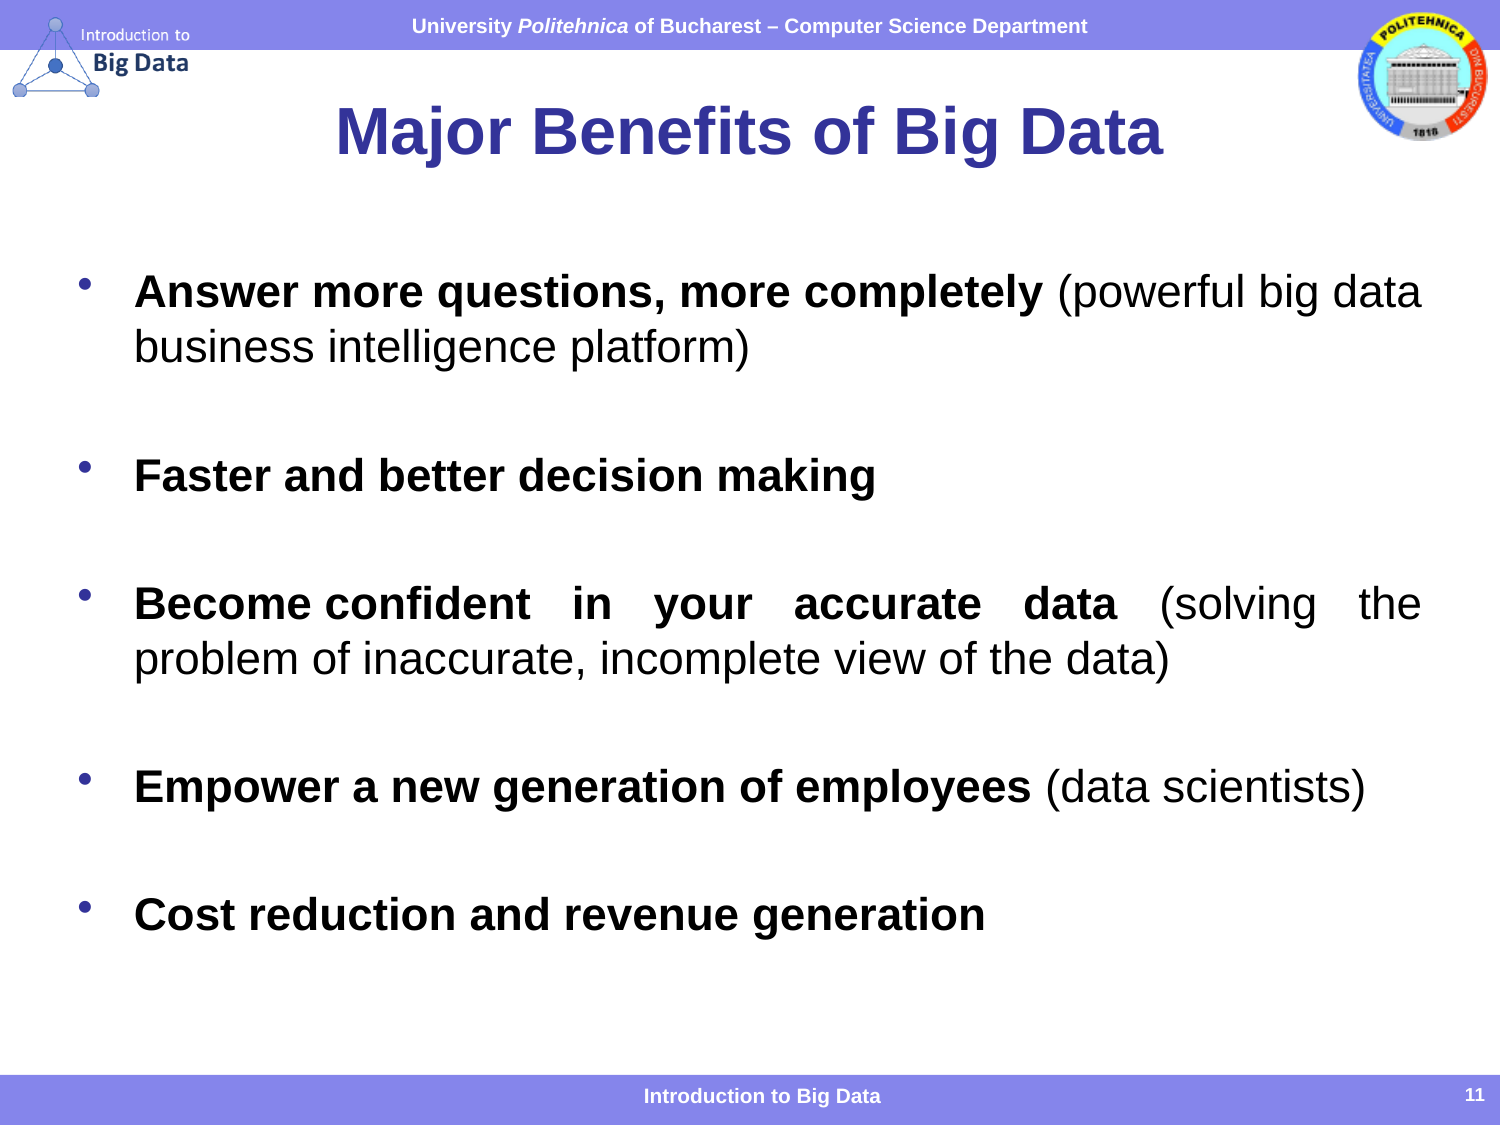

# Major Benefits of Big Data
Answer more questions, more completely (powerful big data business intelligence platform)

Faster and better decision making

Become confident in your accurate data (solving the problem of inaccurate, incomplete view of the data)

Empower a new generation of employees (data scientists)

Cost reduction and revenue generation

Introduction to Big Data
11